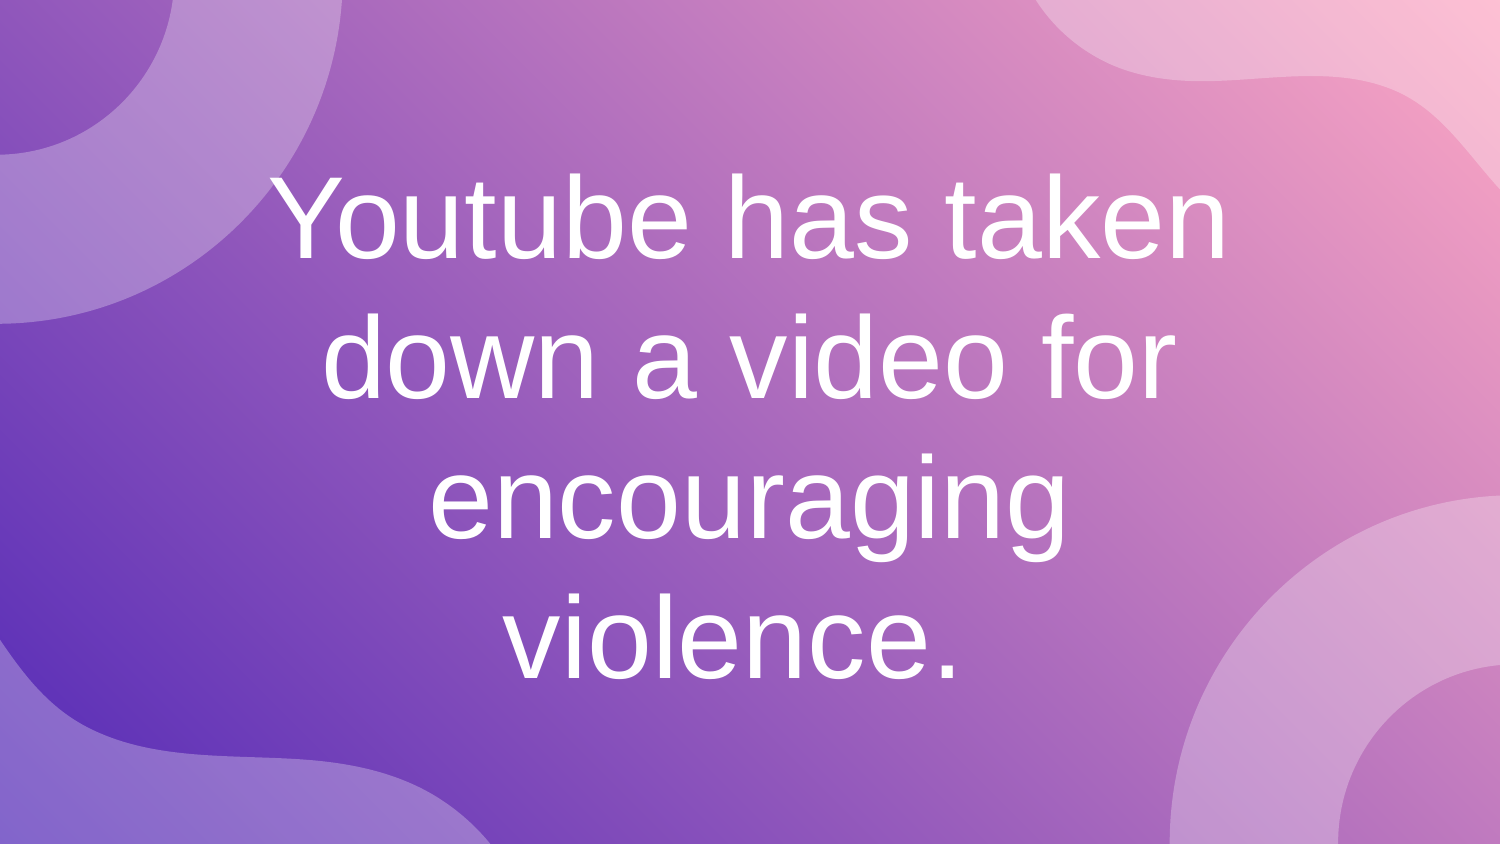

# Youtube has taken down a video for encouraging violence.